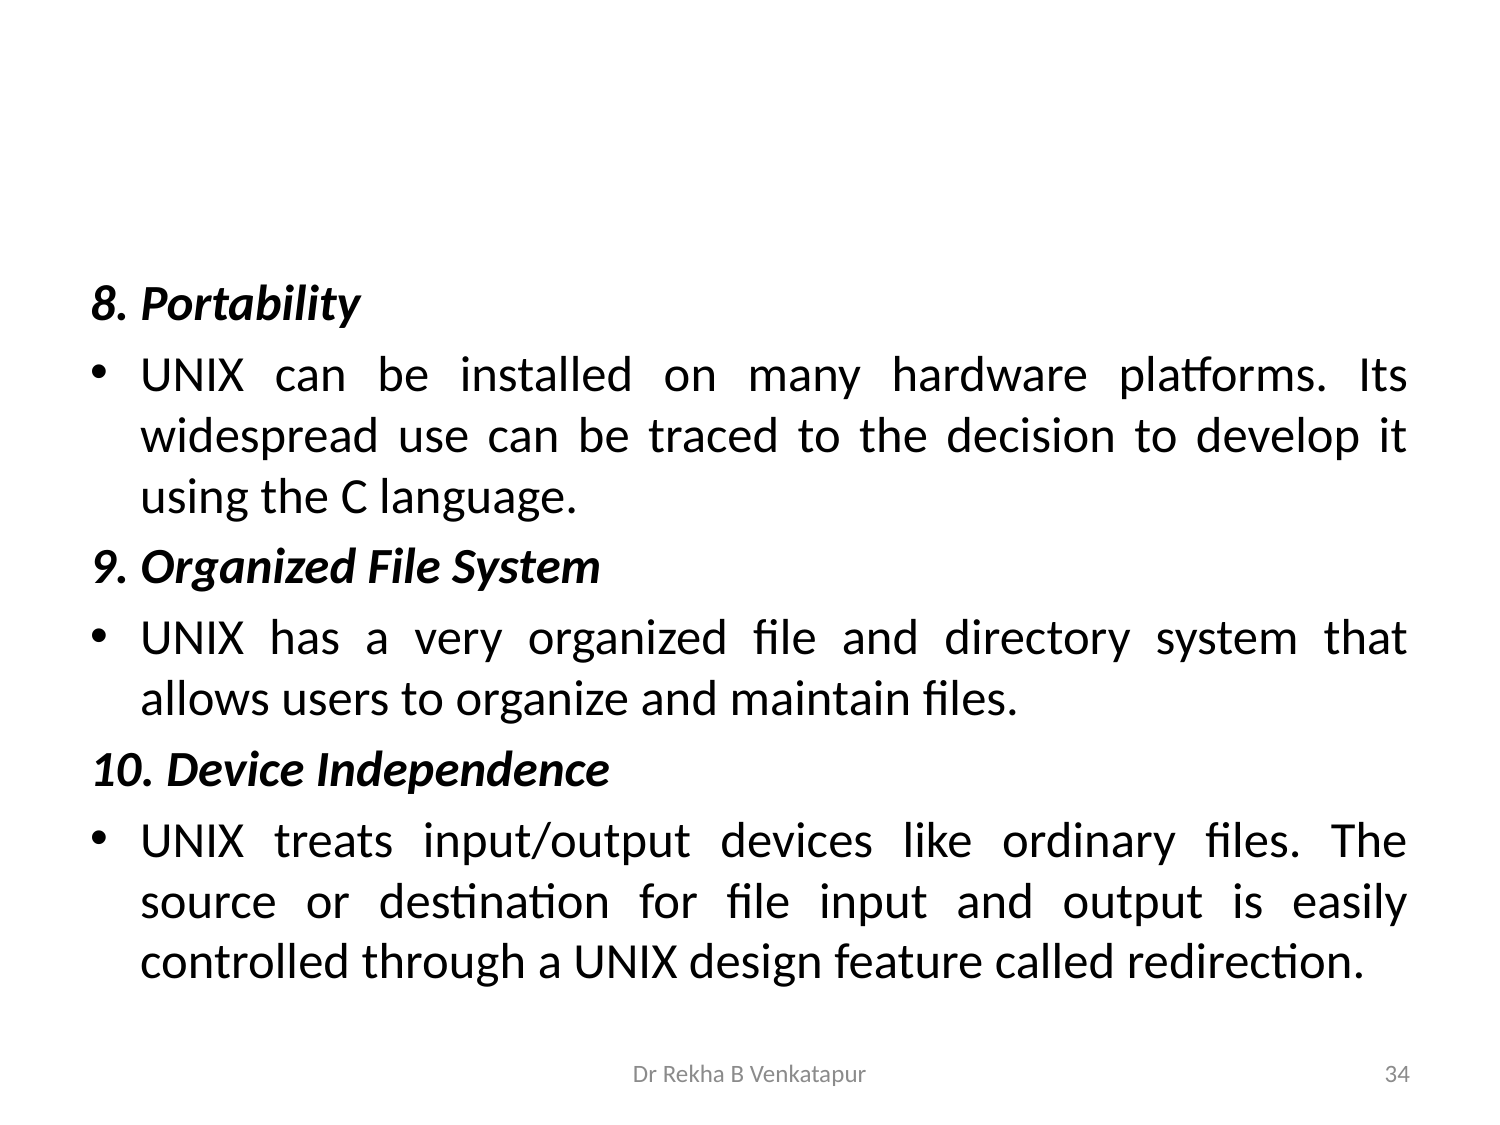

#
8. Portability
UNIX can be installed on many hardware platforms. Its widespread use can be traced to the decision to develop it using the C language.
9. Organized File System
UNIX has a very organized file and directory system that allows users to organize and maintain files.
10. Device Independence
UNIX treats input/output devices like ordinary files. The source or destination for file input and output is easily controlled through a UNIX design feature called redirection.

Dr Rekha B Venkatapur
34